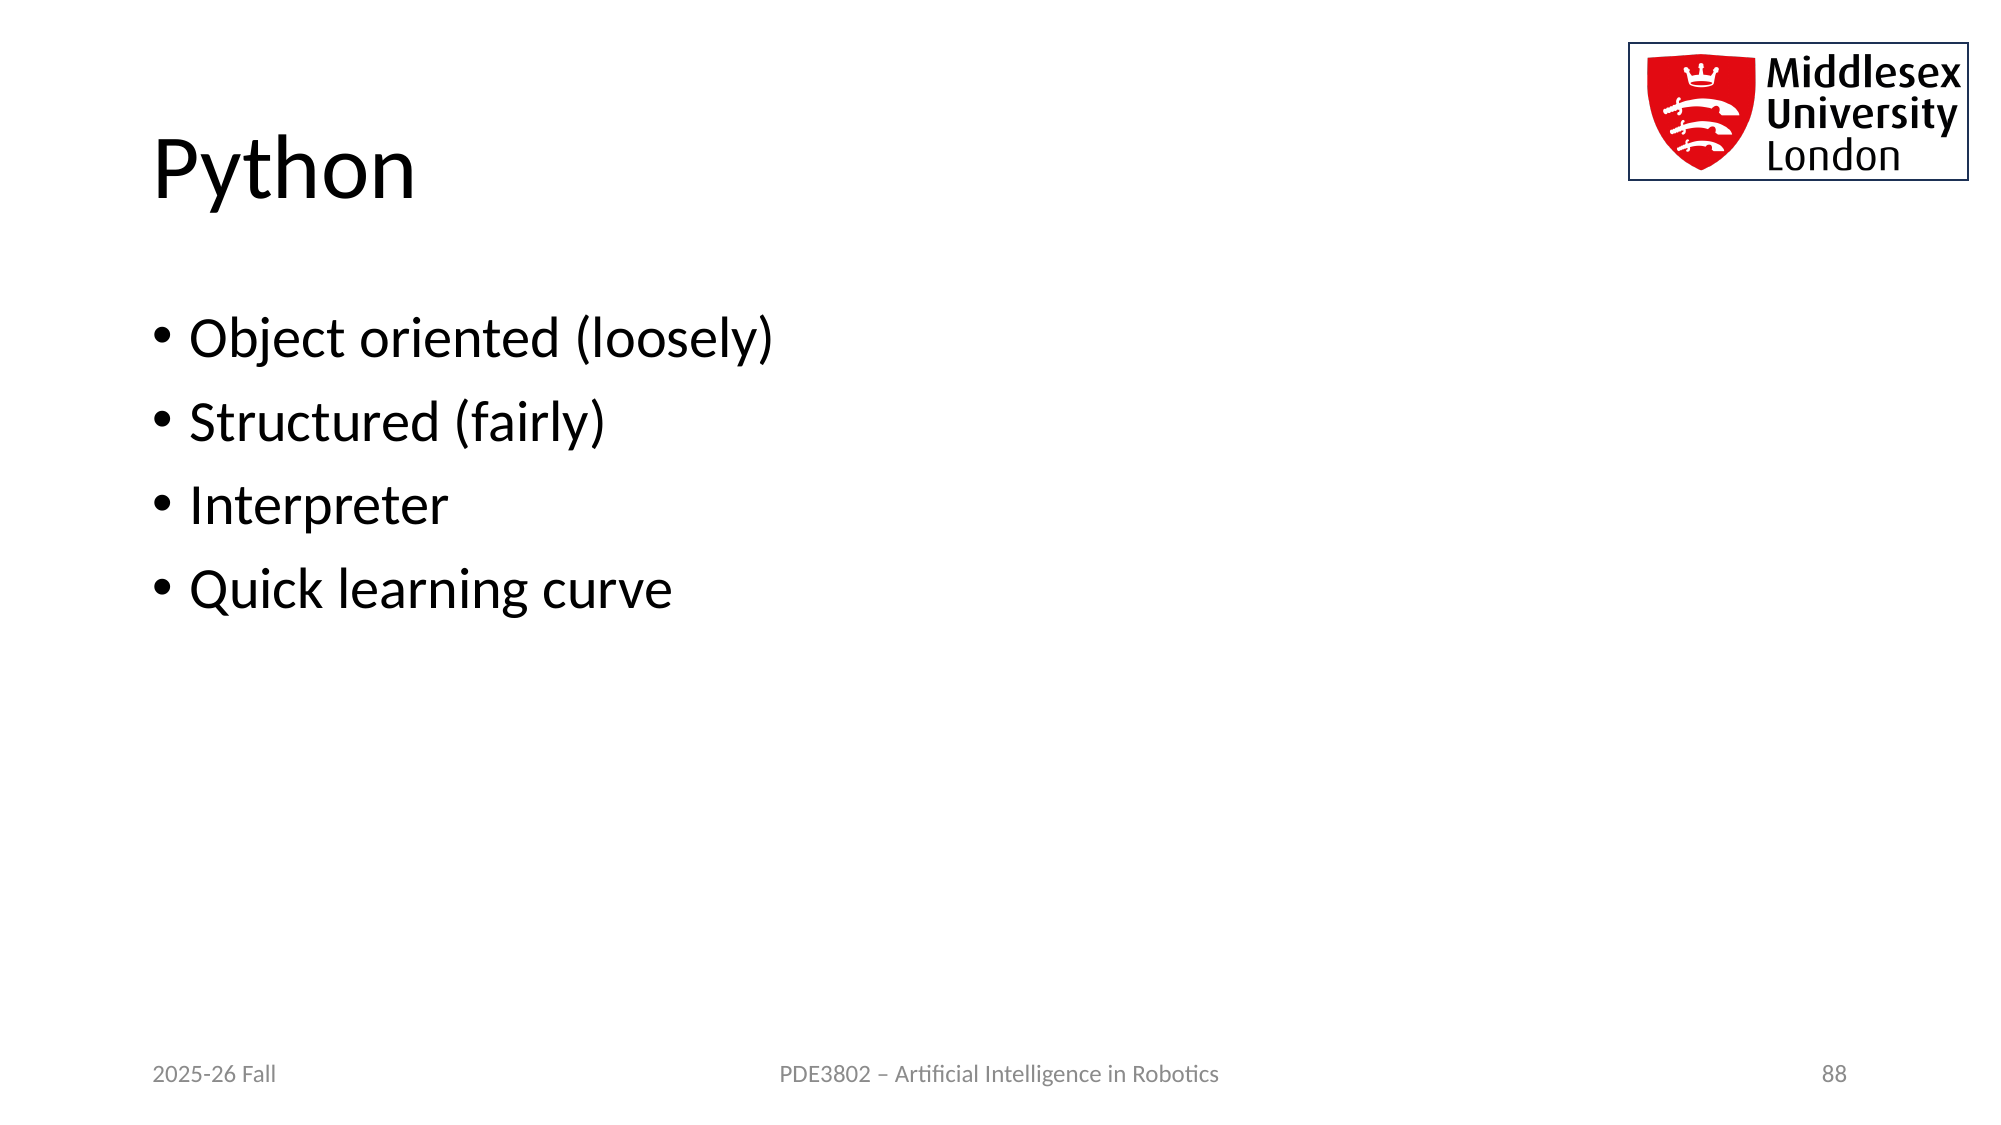

# Python
Object oriented (loosely)
Structured (fairly)
Interpreter
Quick learning curve
2025-26 Fall
PDE3802 – Artificial Intelligence in Robotics
88